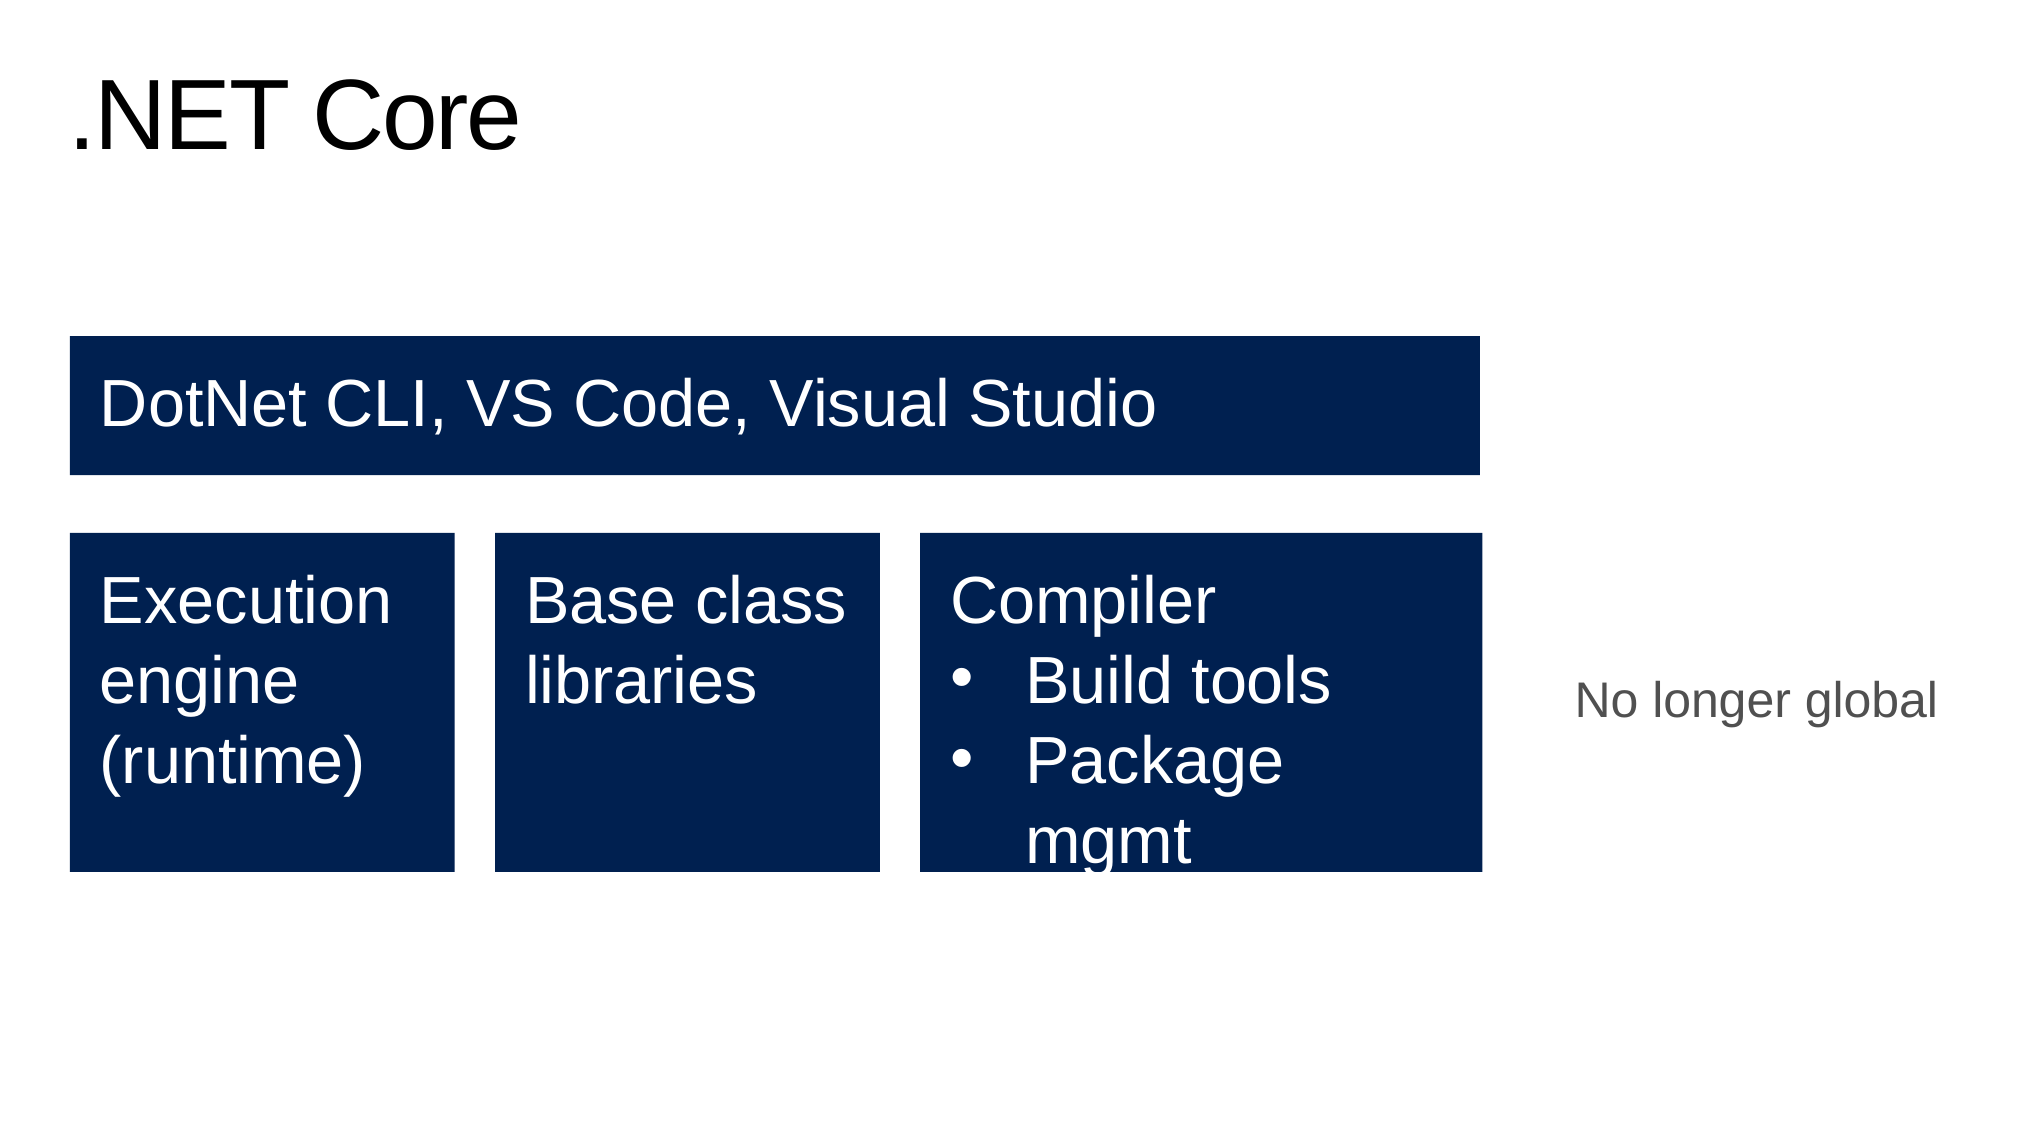

# .NET Core
DotNet CLI, VS Code, Visual Studio

Execution engine (runtime)

Base class libraries
Compiler
Build tools
Package mgmt
No longer global